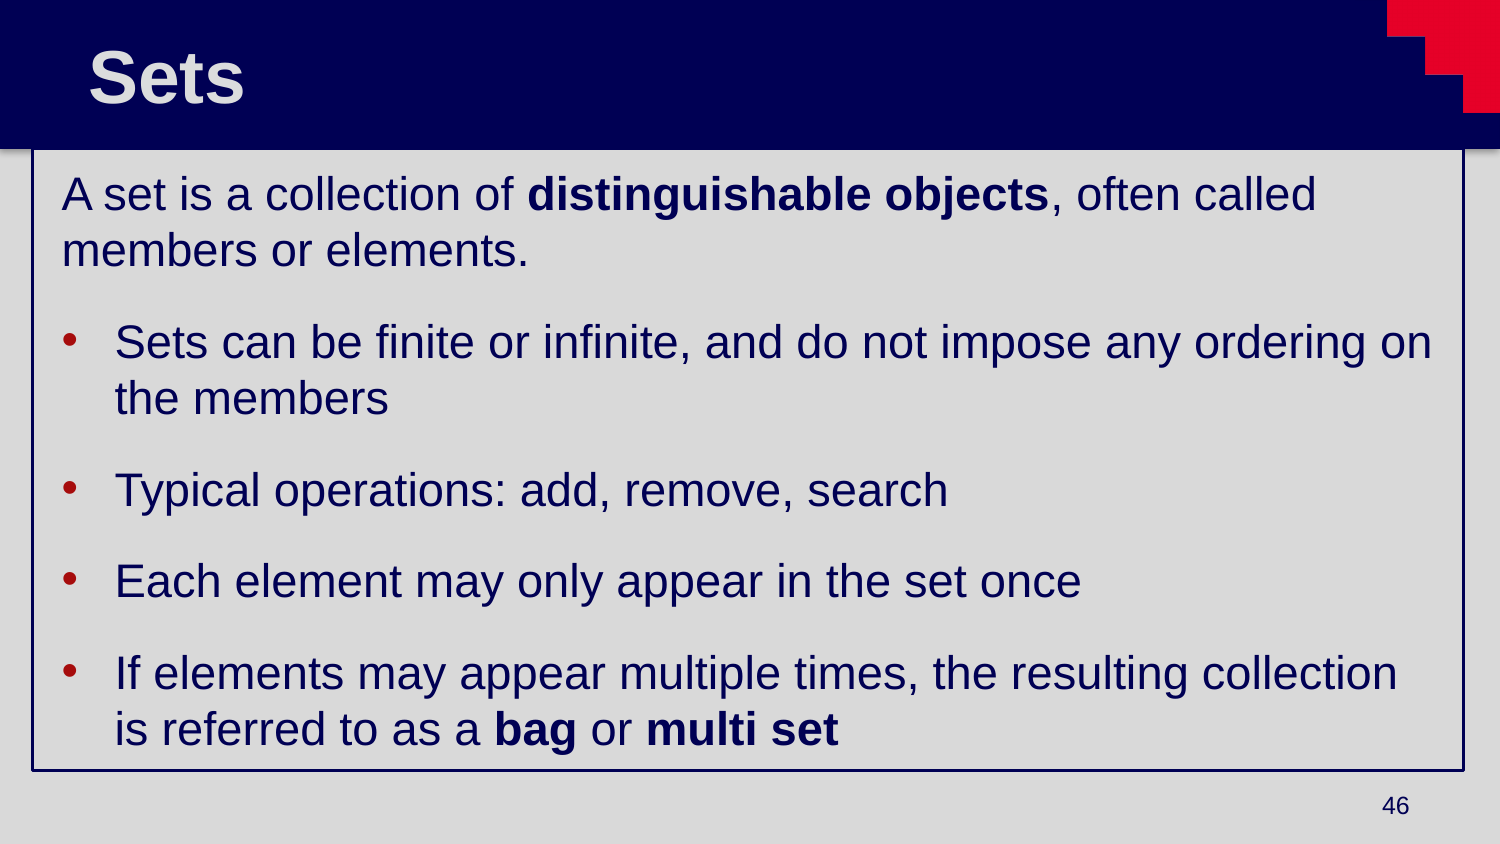

# Sets
A set is a collection of distinguishable objects, often called members or elements.
Sets can be finite or infinite, and do not impose any ordering on the members
Typical operations: add, remove, search
Each element may only appear in the set once
If elements may appear multiple times, the resulting collection is referred to as a bag or multi set
46